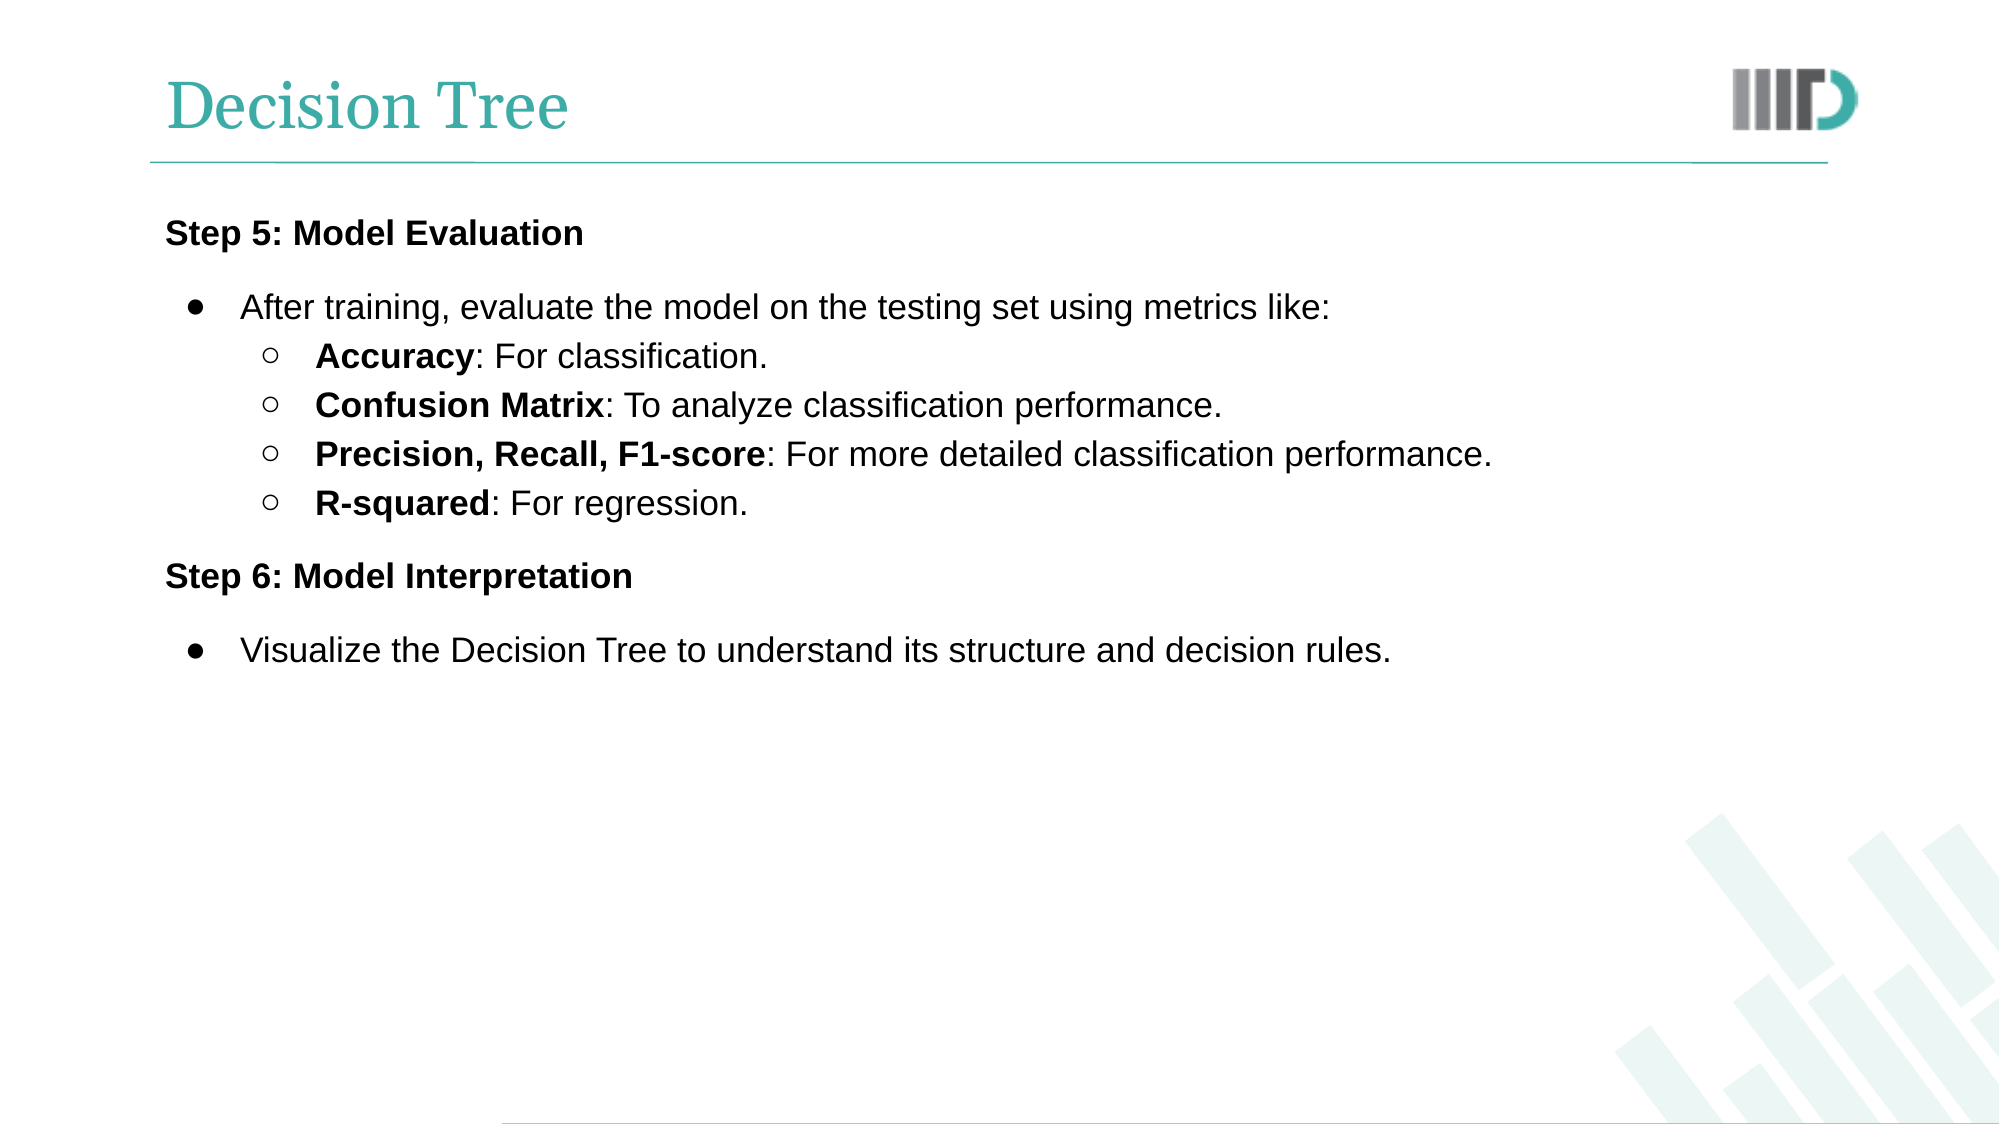

# Decision Tree
Step 5: Model Evaluation
After training, evaluate the model on the testing set using metrics like:
Accuracy: For classification.
Confusion Matrix: To analyze classification performance.
Precision, Recall, F1-score: For more detailed classification performance.
R-squared: For regression.
Step 6: Model Interpretation
Visualize the Decision Tree to understand its structure and decision rules.